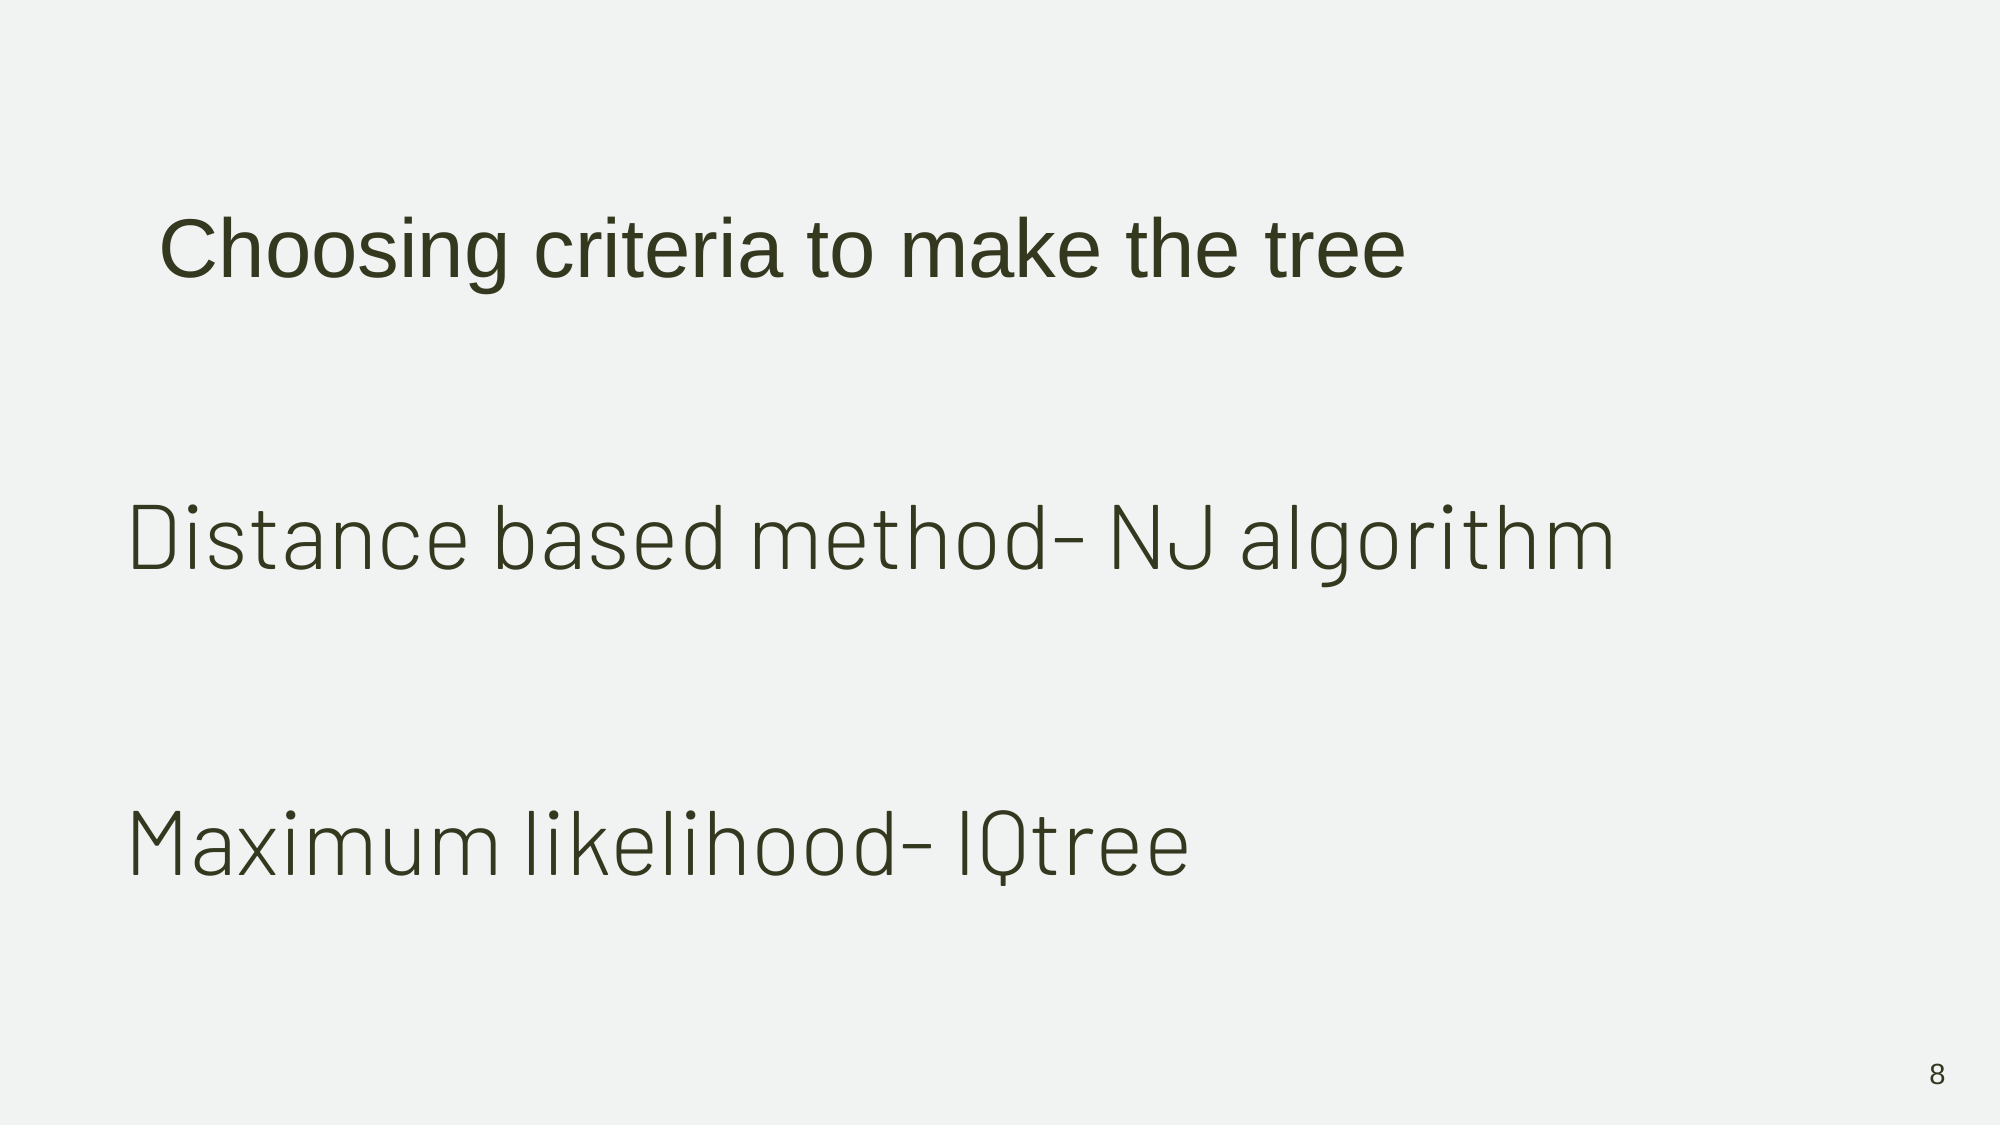

# Choosing criteria to make the tree

Distance based method- NJ algorithm

Maximum likelihood- IQtree
8